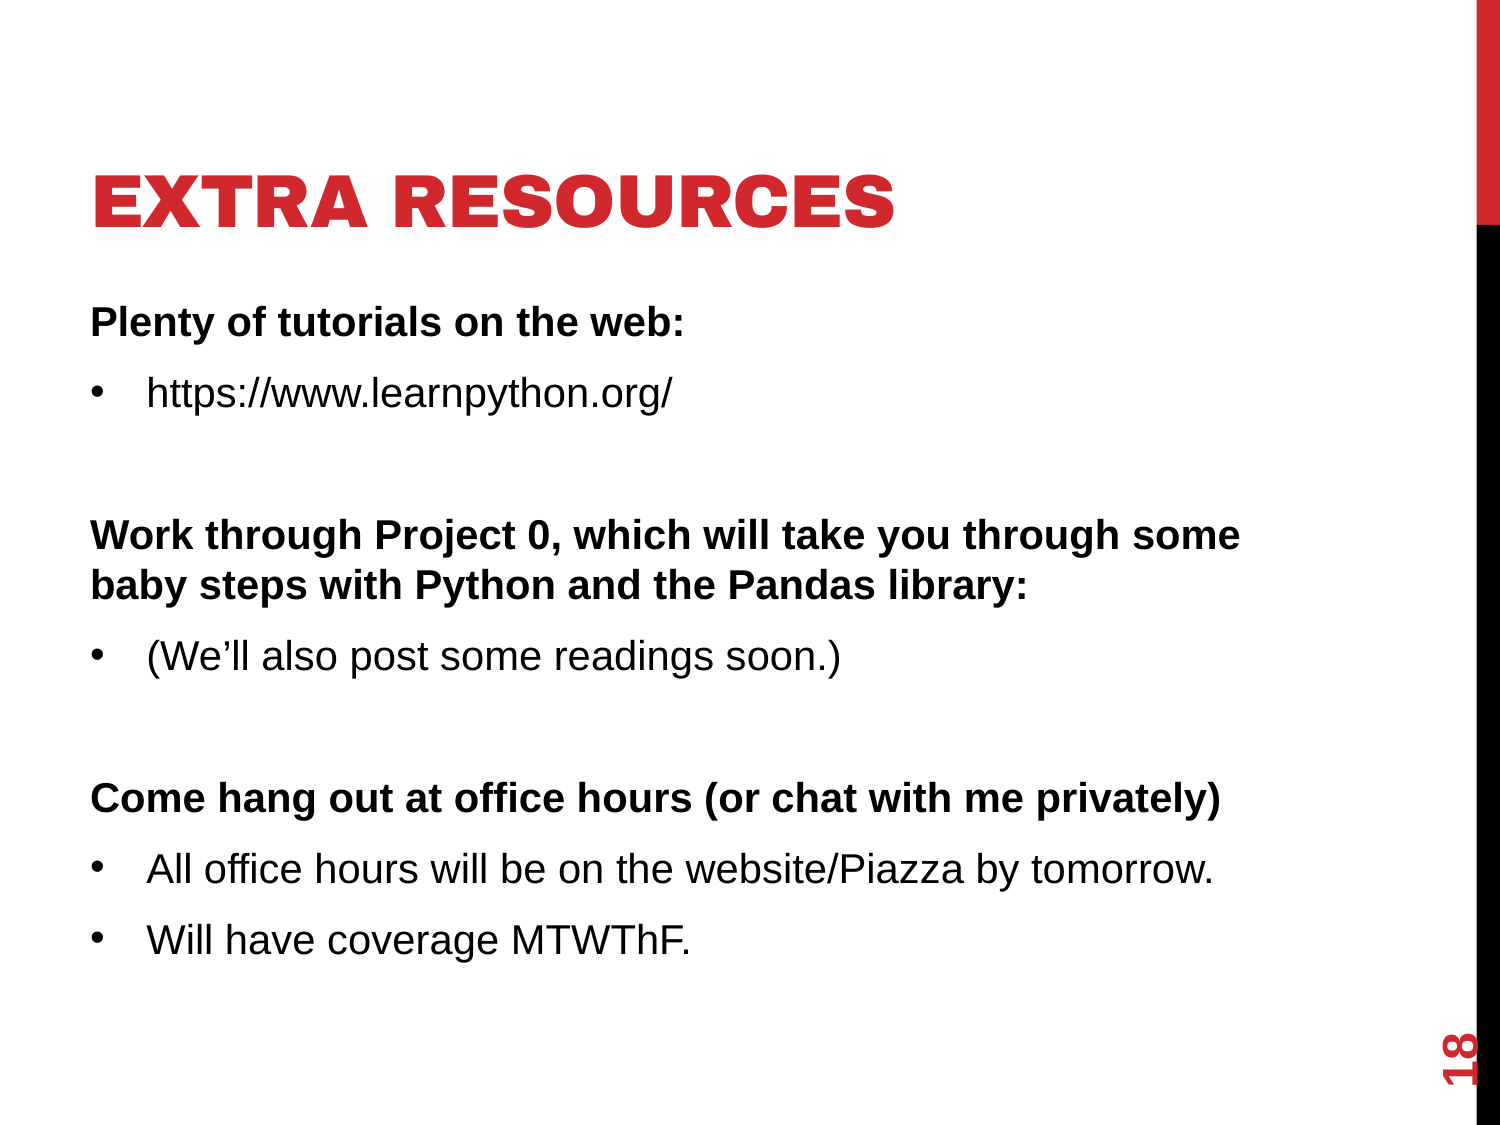

# Extra resources
Plenty of tutorials on the web:
https://www.learnpython.org/

Work through Project 0, which will take you through some baby steps with Python and the Pandas library:
(We’ll also post some readings soon.)

Come hang out at office hours (or chat with me privately)
All office hours will be on the website/Piazza by tomorrow.
Will have coverage MTWThF.
18